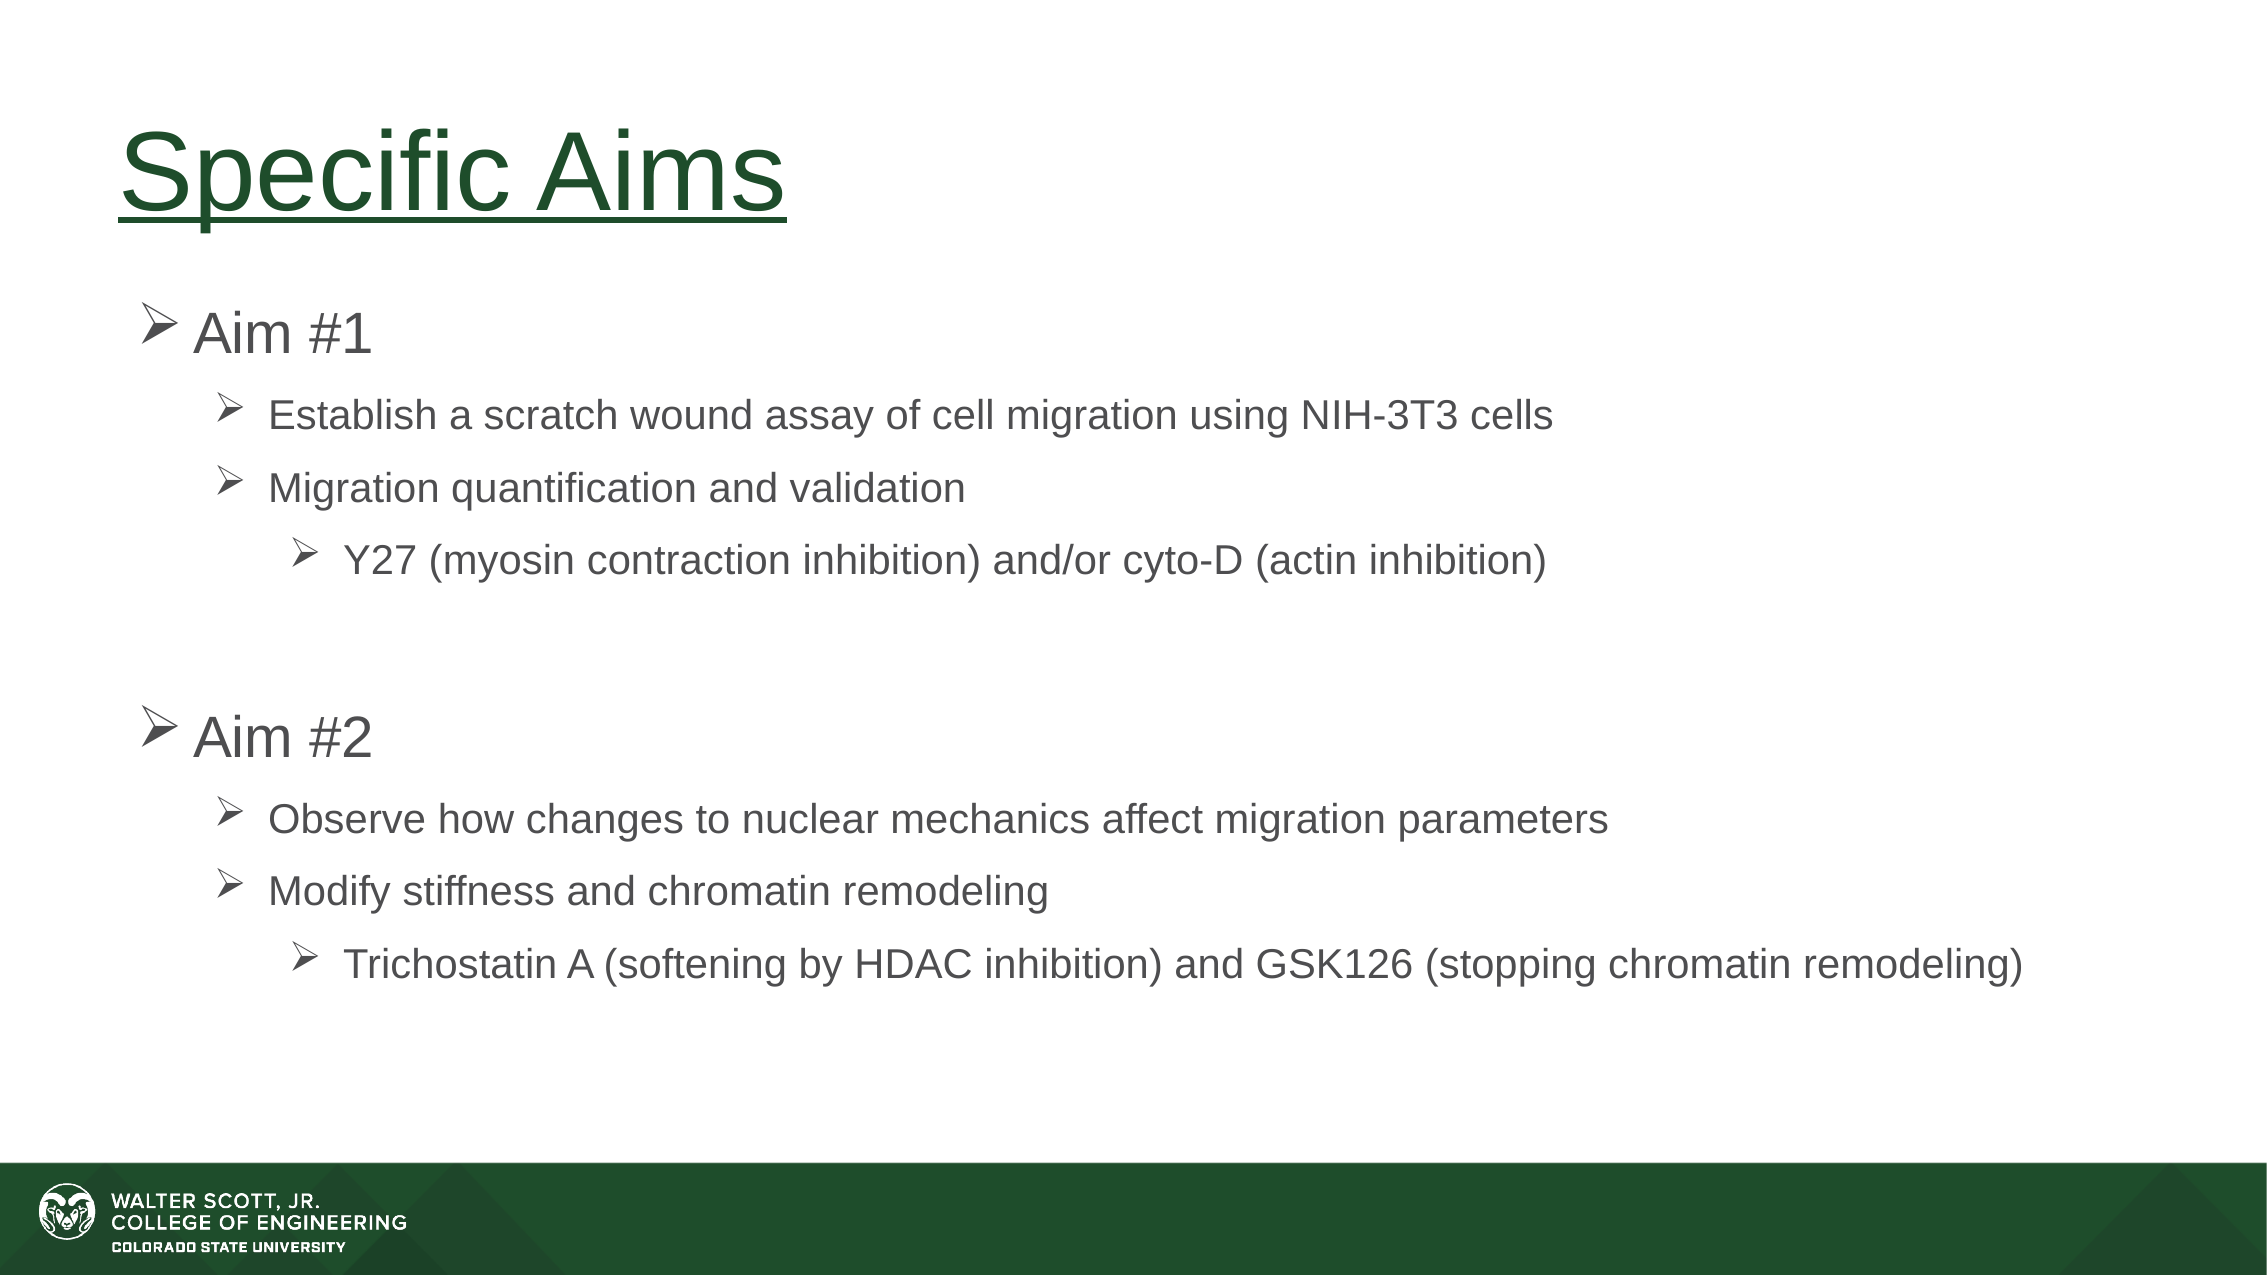

# Specific Aims
Aim #1
Establish a scratch wound assay of cell migration using NIH-3T3 cells
Migration quantification and validation
Y27 (myosin contraction inhibition) and/or cyto-D (actin inhibition)

Aim #2
Observe how changes to nuclear mechanics affect migration parameters
Modify stiffness and chromatin remodeling
Trichostatin A (softening by HDAC inhibition) and GSK126 (stopping chromatin remodeling)